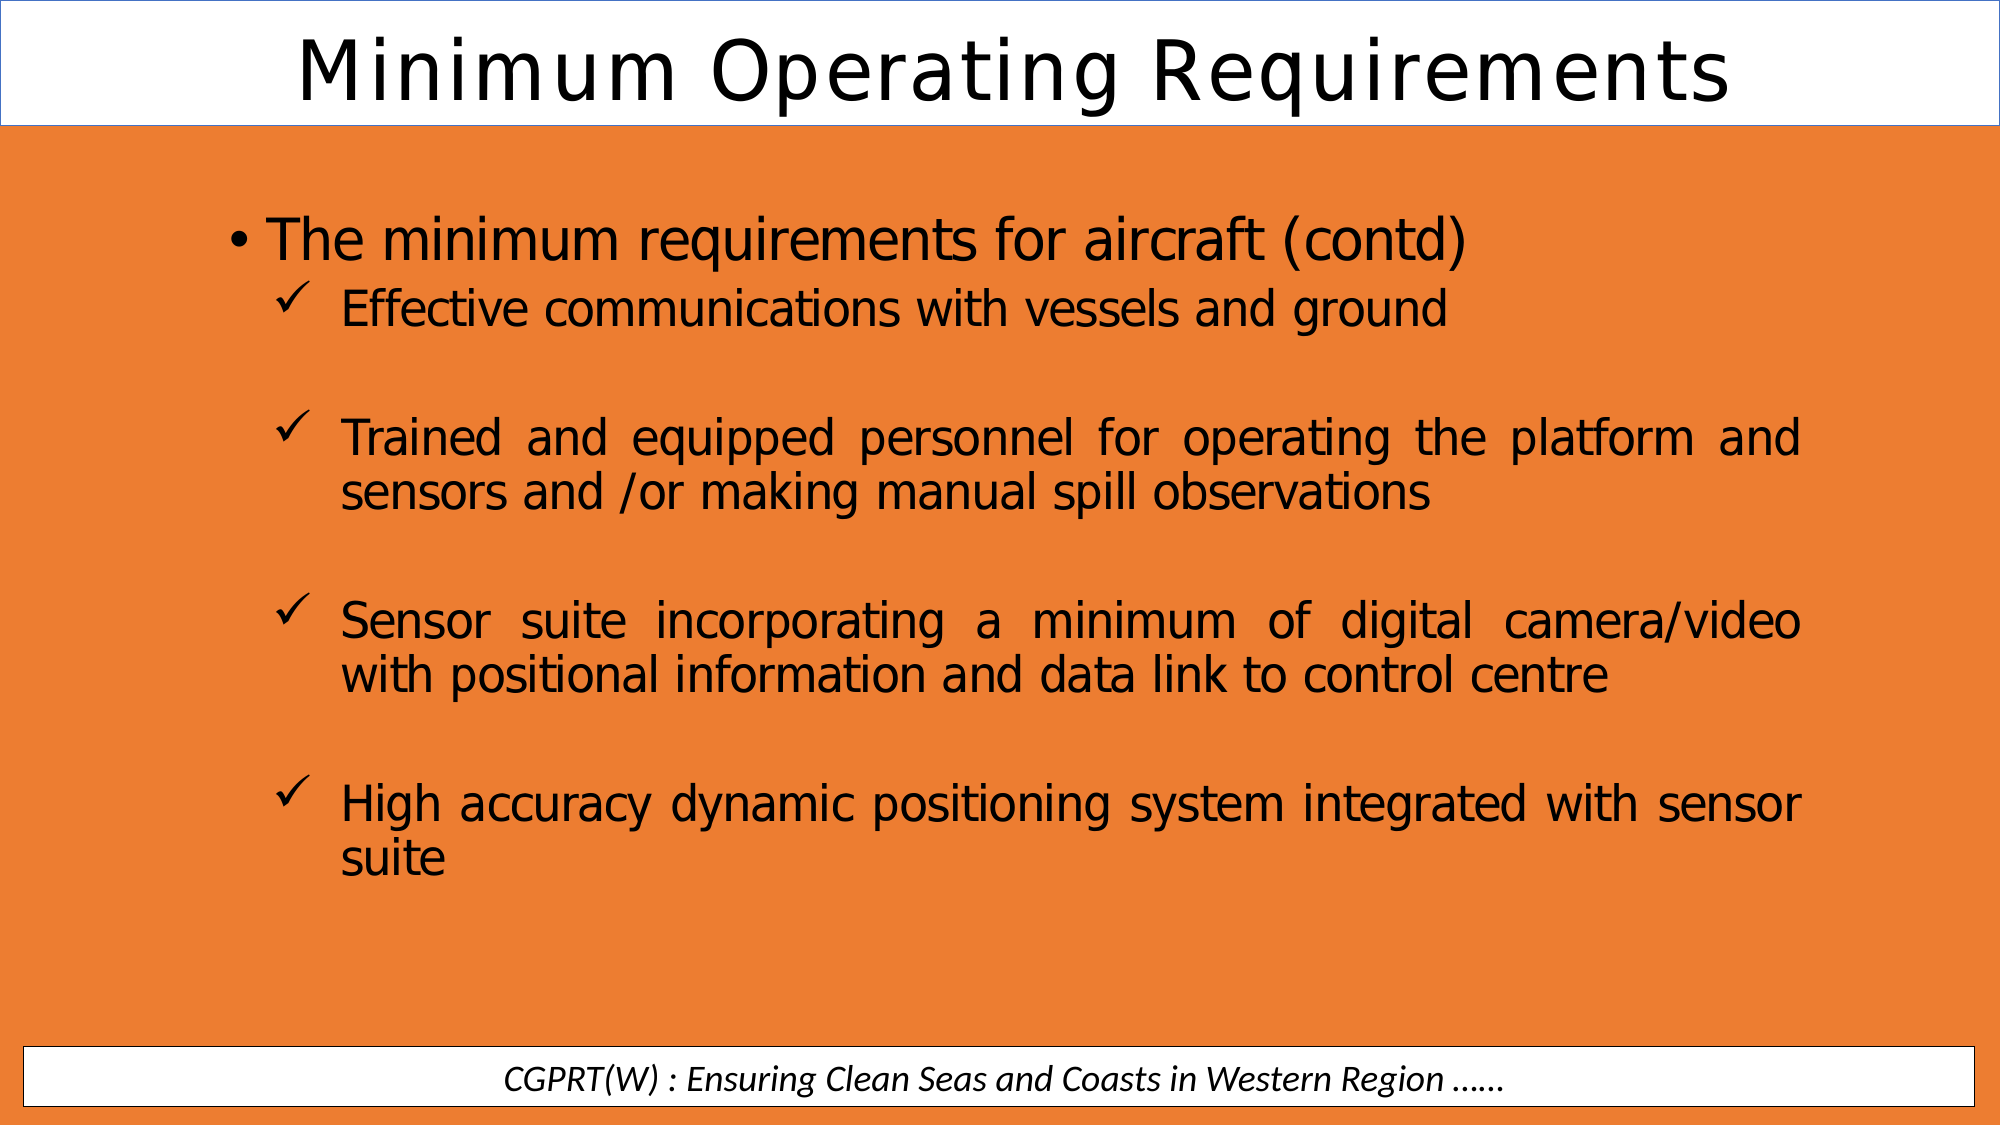

Minimum Operating Requirements
The minimum requirements for aircraft (contd)
Effective communications with vessels and ground

Trained and equipped personnel for operating the platform and sensors and /or making manual spill observations

Sensor suite incorporating a minimum of digital camera/video with positional information and data link to control centre

High accuracy dynamic positioning system integrated with sensor suite
 CGPRT(W) : Ensuring Clean Seas and Coasts in Western Region ……